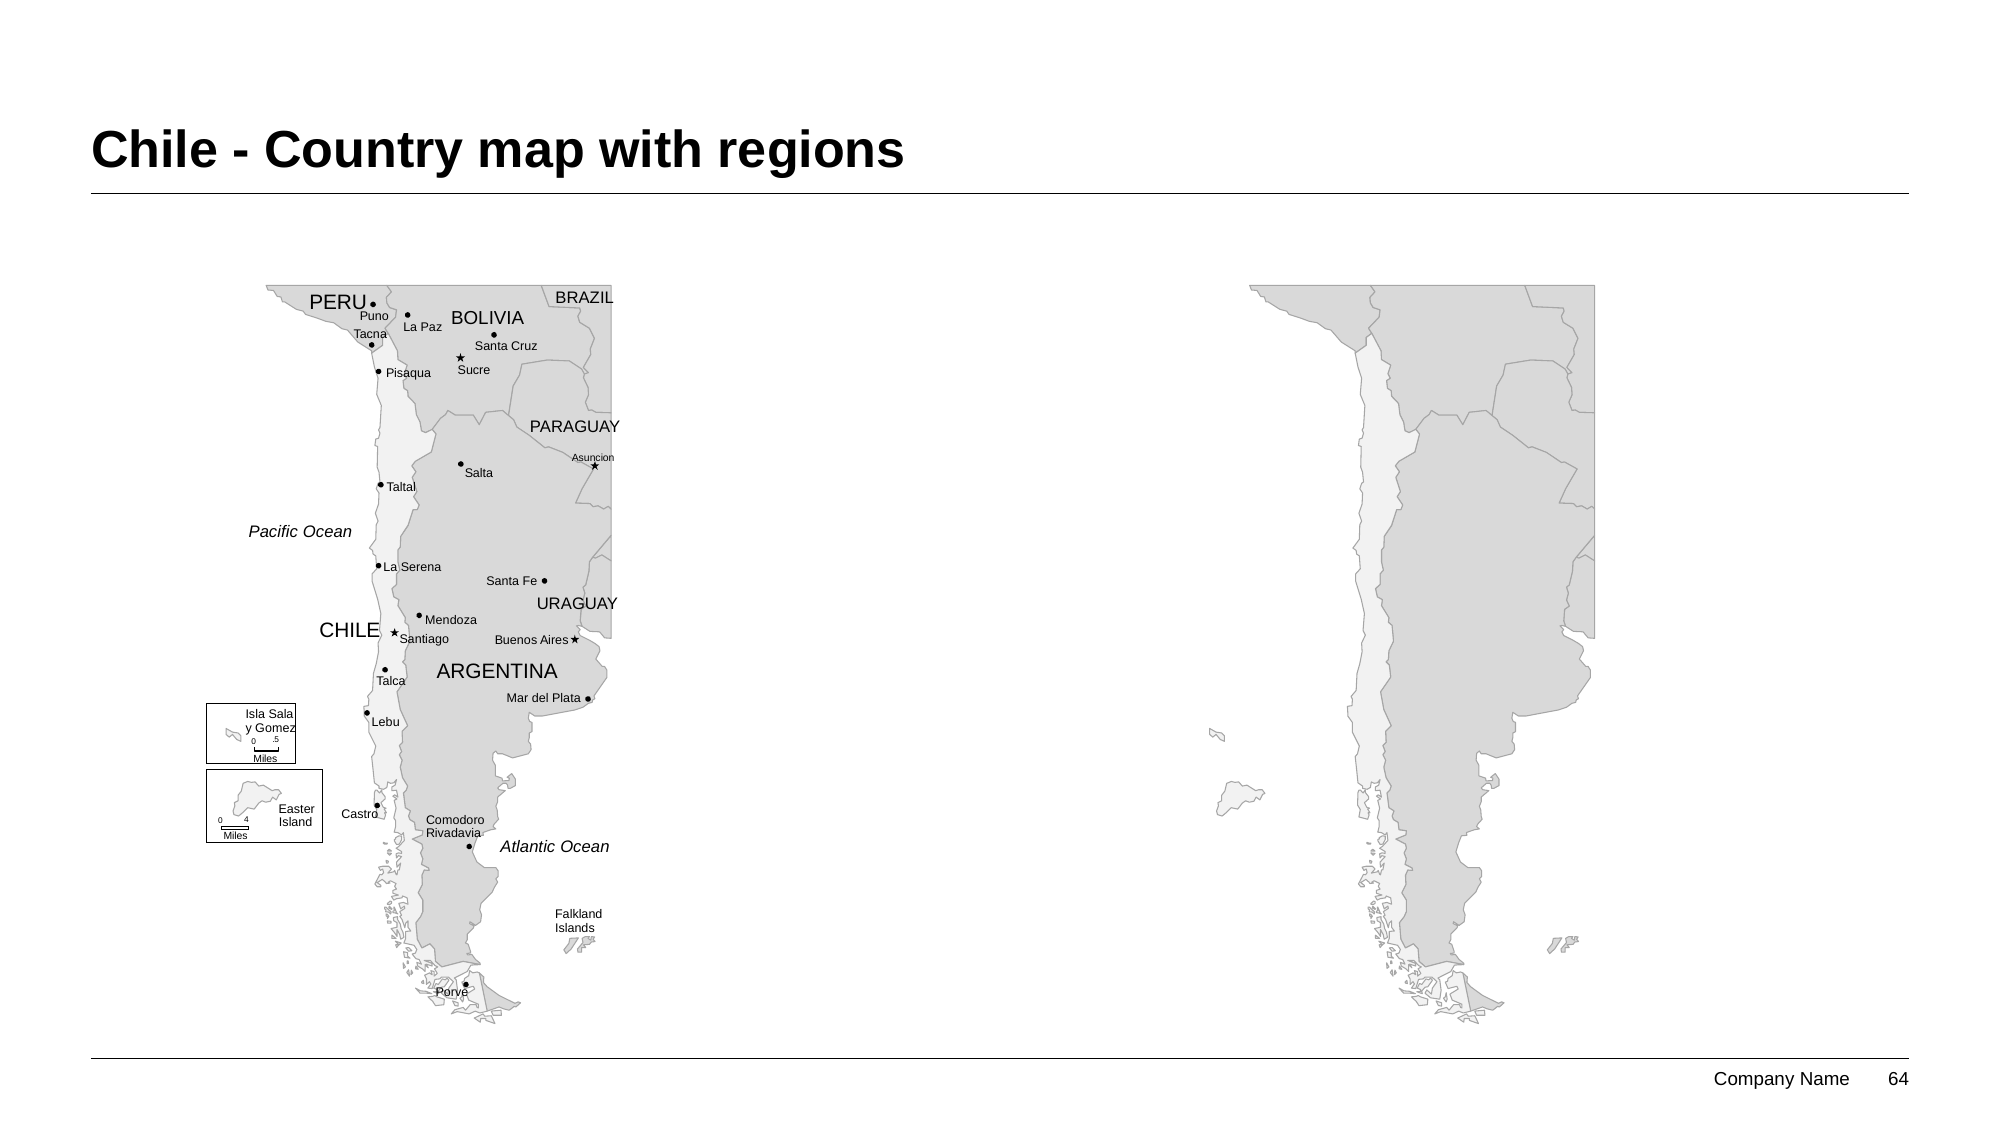

# Chile - Country map with regions

BRAZIL
PERU

BOLIVIA
Puno

La Paz
Tacna

Santa Cruz

Sucre
Pisaqua

PARAGUAY
Asuncion

Salta
Taltal

Pacific Ocean
La Serena

 Santa Fe

URAGUAY
 Mendoza

CHILE

Santiago
Buenos Aires

ARGENTINA

Talca
Mar del Plata

Isla Sala

Lebu
y Gomez
.5
0

Miles

Easter

Castro
Comodoro
Island
4
0
Rivadavia

Miles
Atlantic Ocean

Falkland
Islands

Porve